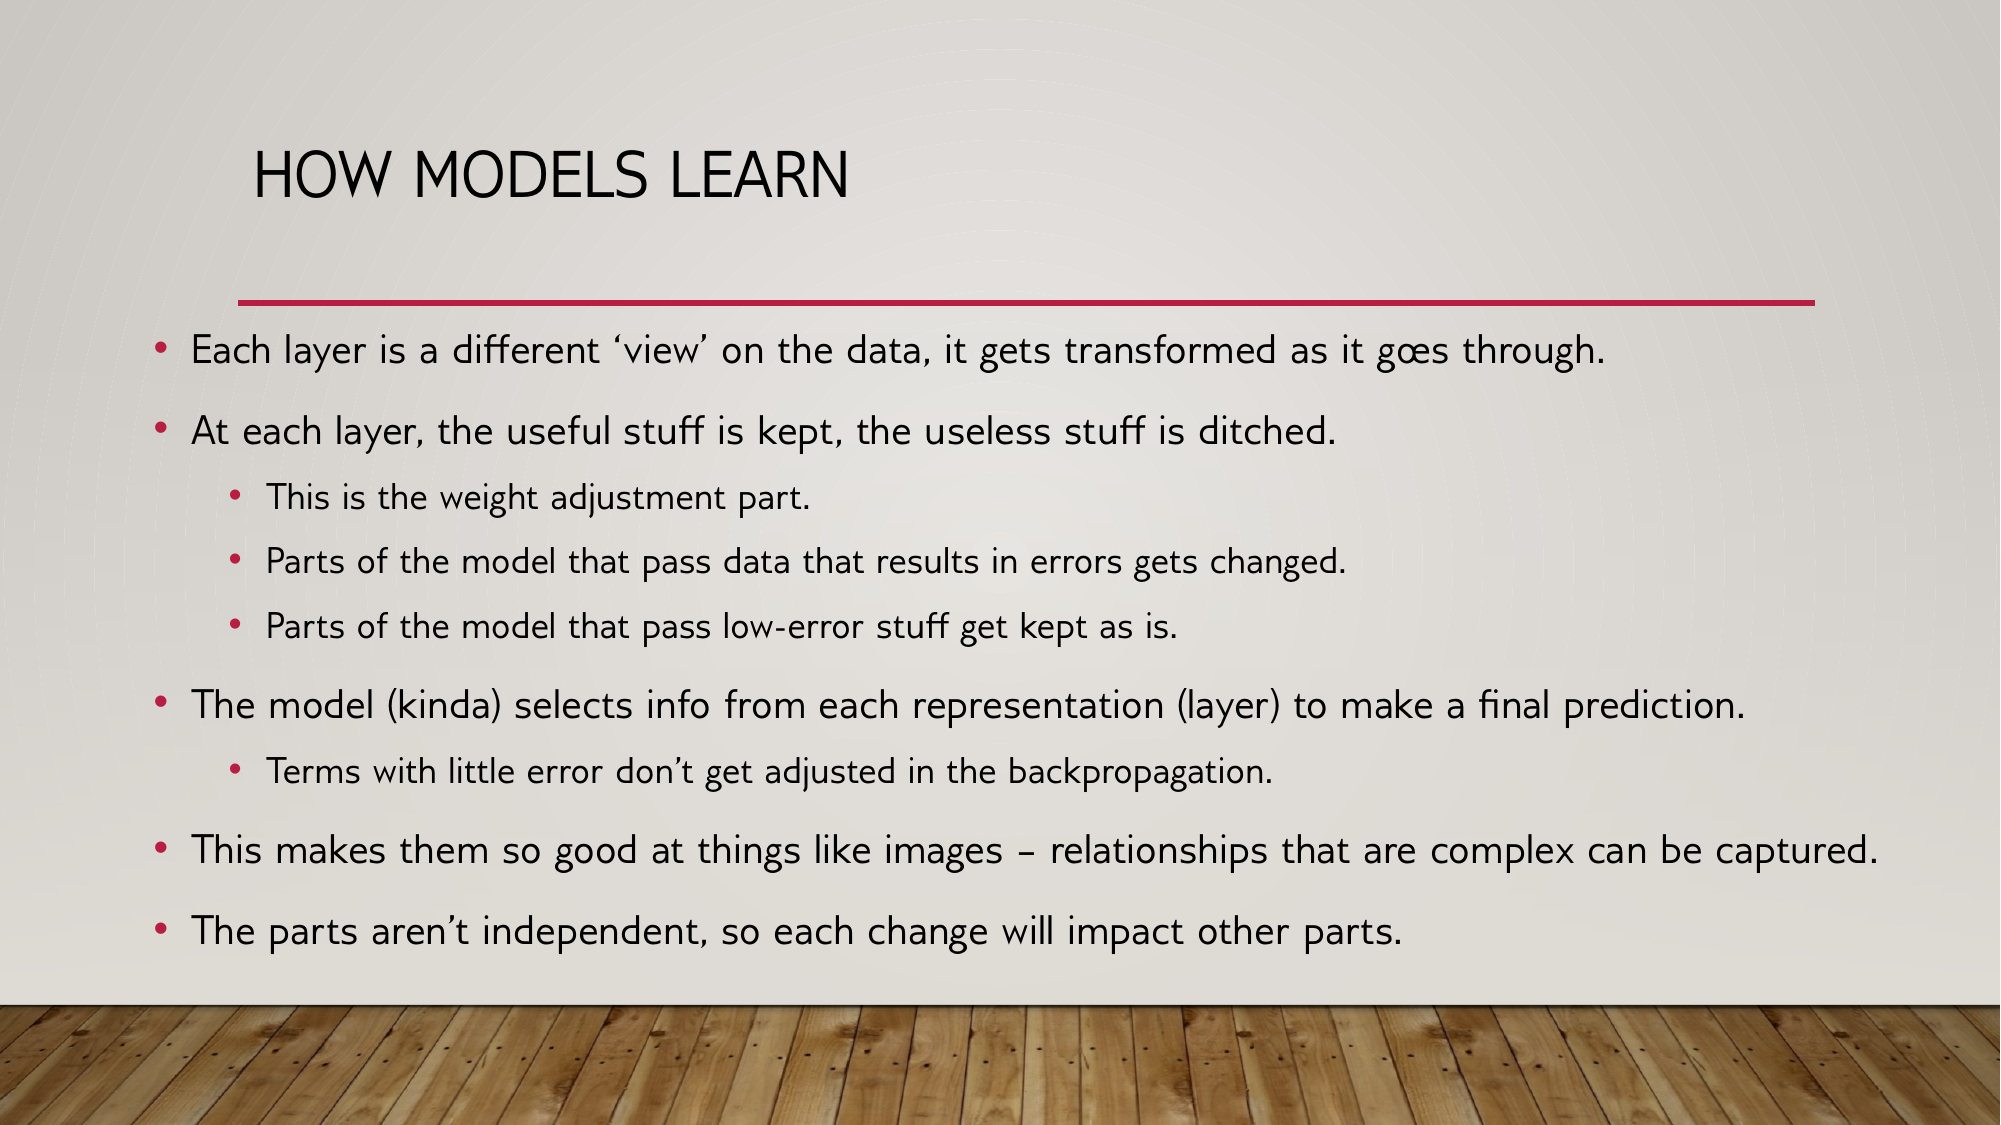

# How Models Learn
Each layer is a different ‘view’ on the data, it gets transformed as it goes through.
At each layer, the useful stuff is kept, the useless stuff is ditched.
This is the weight adjustment part.
Parts of the model that pass data that results in errors gets changed.
Parts of the model that pass low-error stuff get kept as is.
The model (kinda) selects info from each representation (layer) to make a final prediction.
Terms with little error don’t get adjusted in the backpropagation.
This makes them so good at things like images – relationships that are complex can be captured.
The parts aren’t independent, so each change will impact other parts.